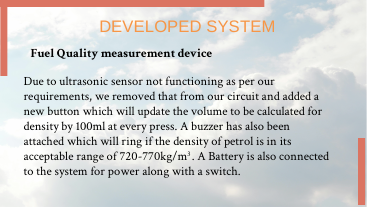

DEVELOPED SYSTEM
Fuel Quality measurement device
Due to ultrasonic sensor not functioning as per our requirements, we removed that from our circuit and added a new button which will update the volume to be calculated for density by 100ml at every press. A buzzer has also been attached which will ring if the density of petrol is in its acceptable range of 720-770kg/m3 . A Battery is also connected to the system for power along with a switch.